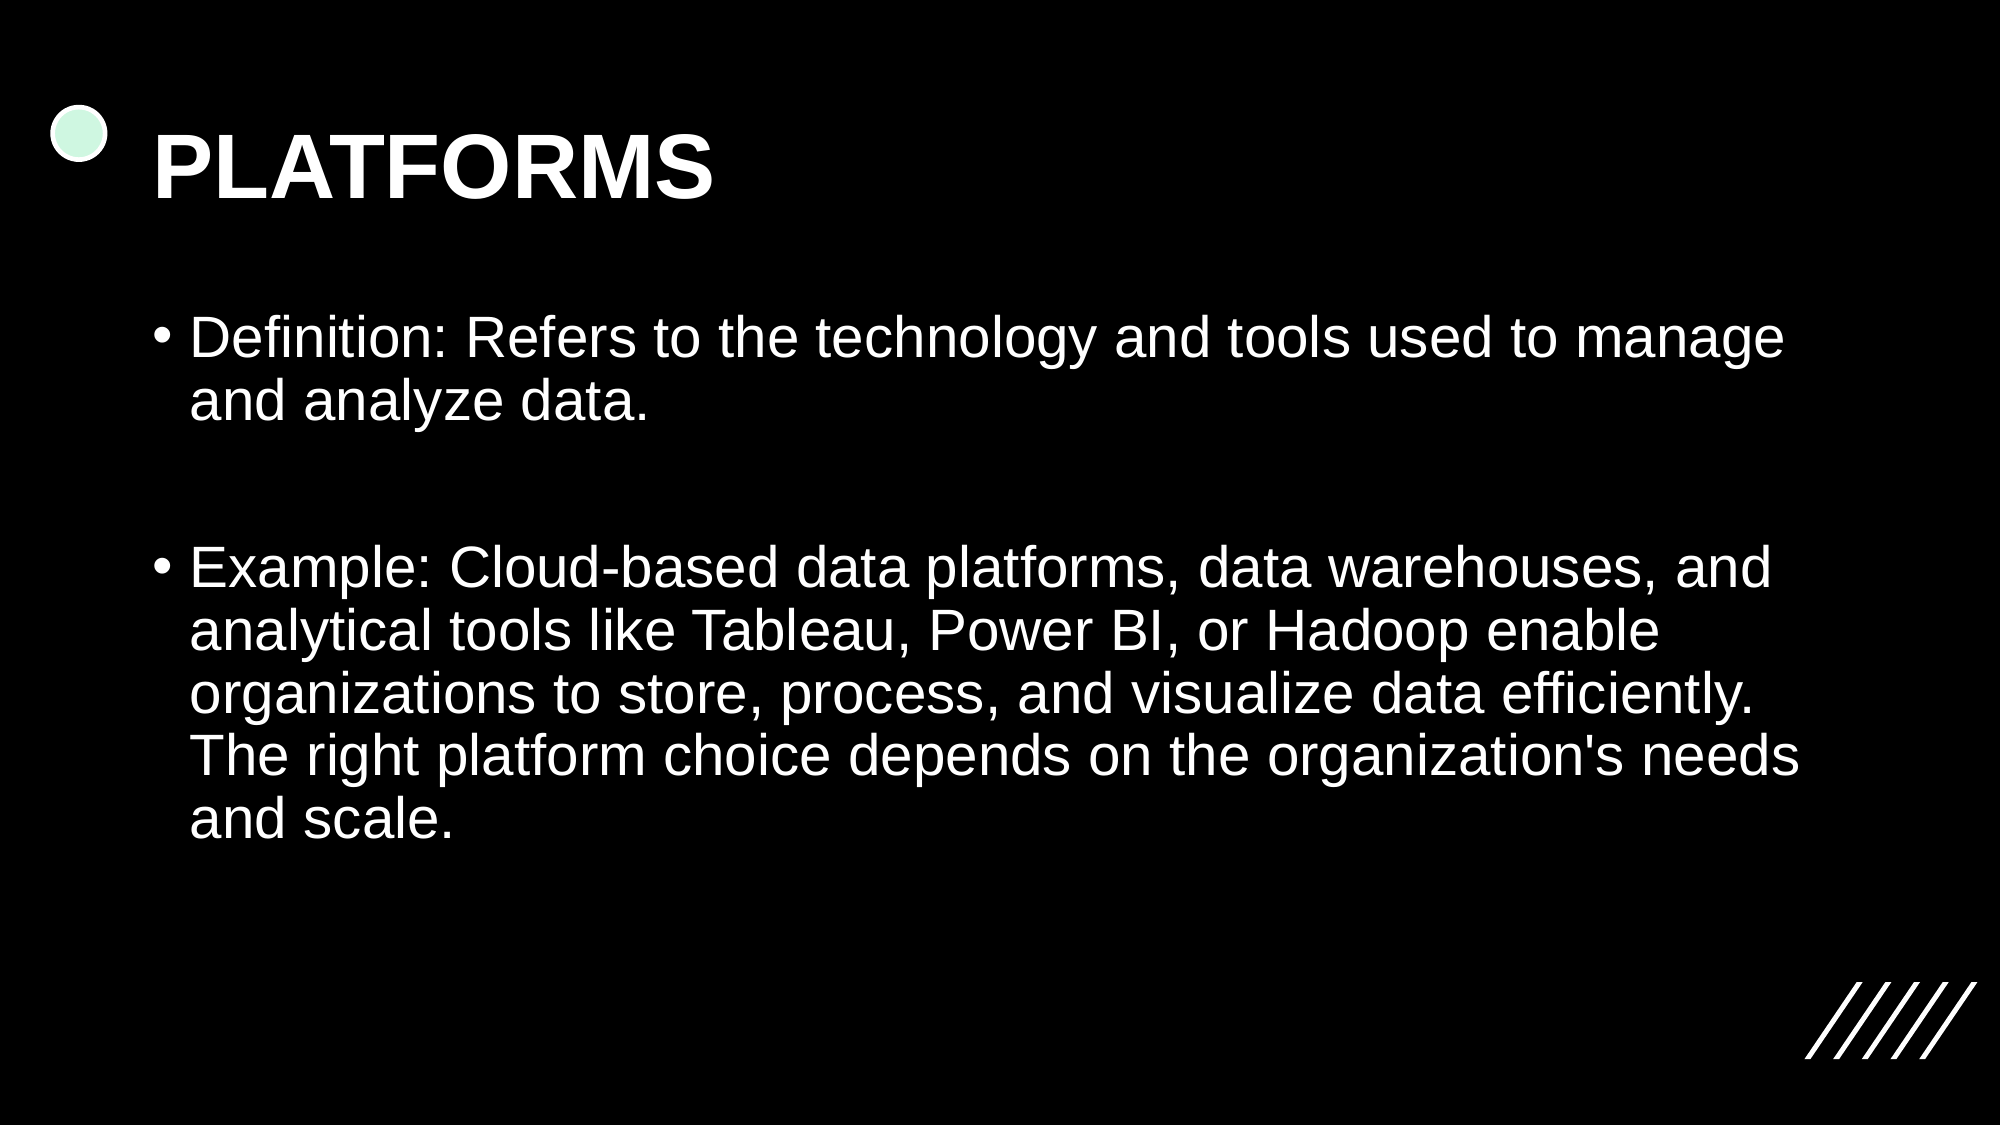

# PLATFORMS
Definition: Refers to the technology and tools used to manage and analyze data.

Example: Cloud-based data platforms, data warehouses, and analytical tools like Tableau, Power BI, or Hadoop enable organizations to store, process, and visualize data efficiently. The right platform choice depends on the organization's needs and scale.